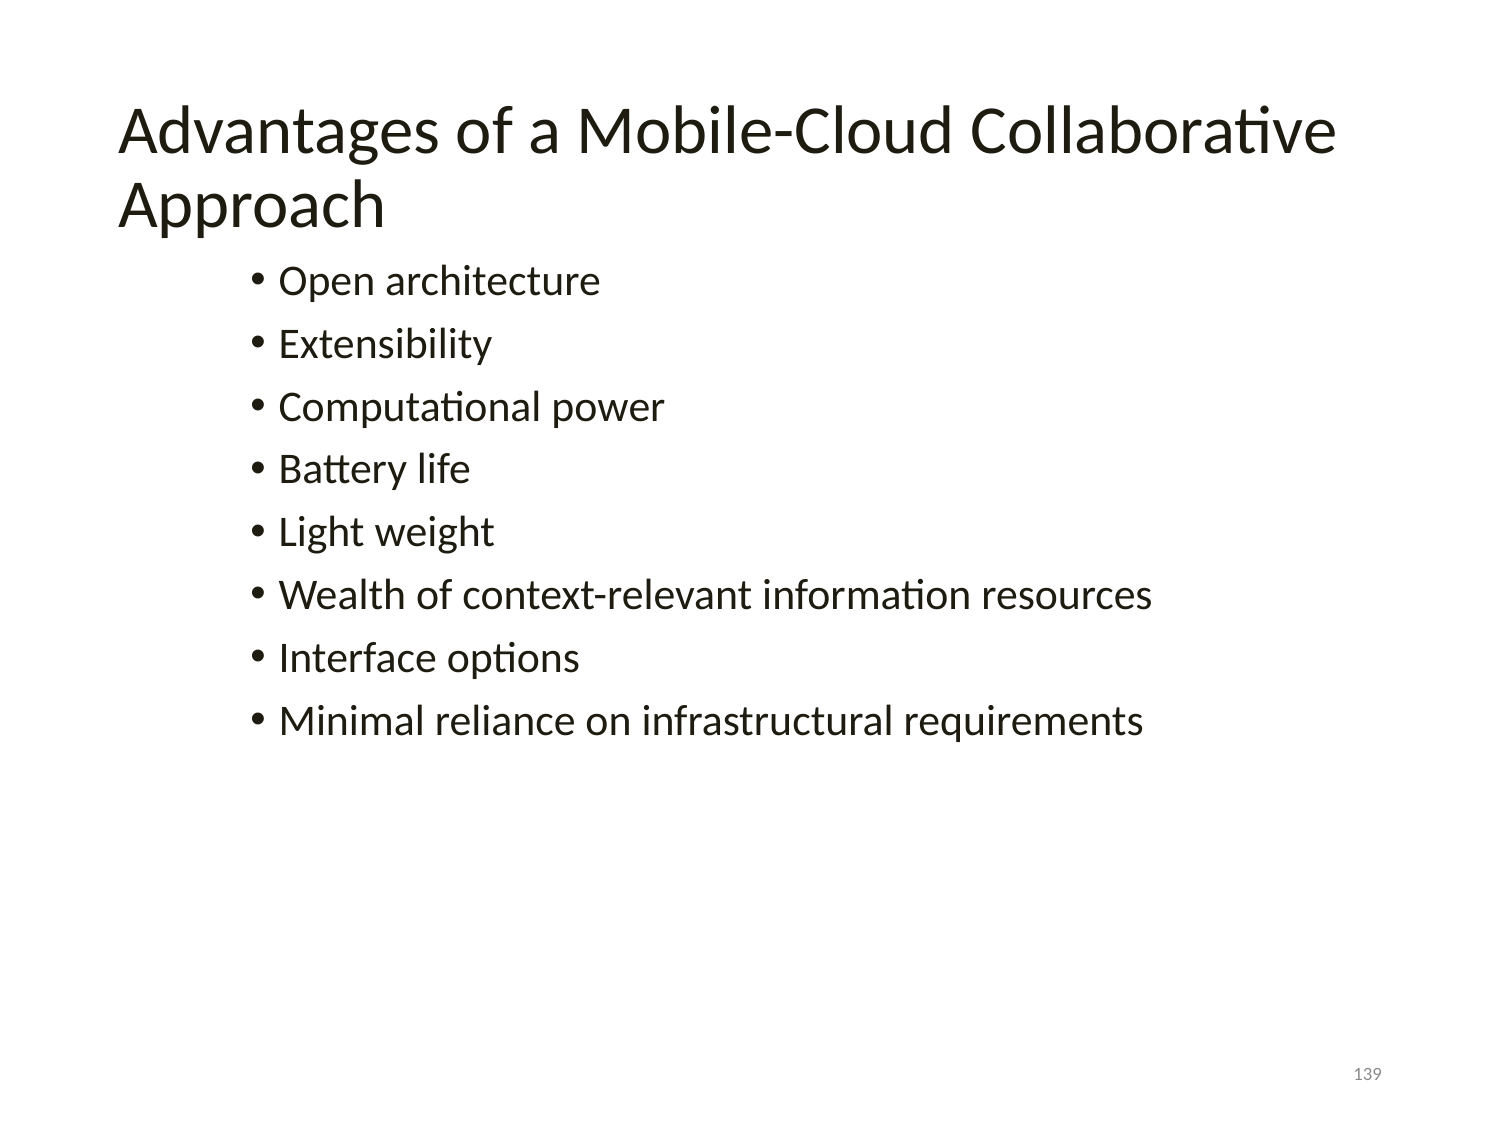

# Advantages of a Mobile-Cloud Collaborative Approach
Open architecture
Extensibility
Computational power
Battery life
Light weight
Wealth of context-relevant information resources
Interface options
Minimal reliance on infrastructural requirements
139